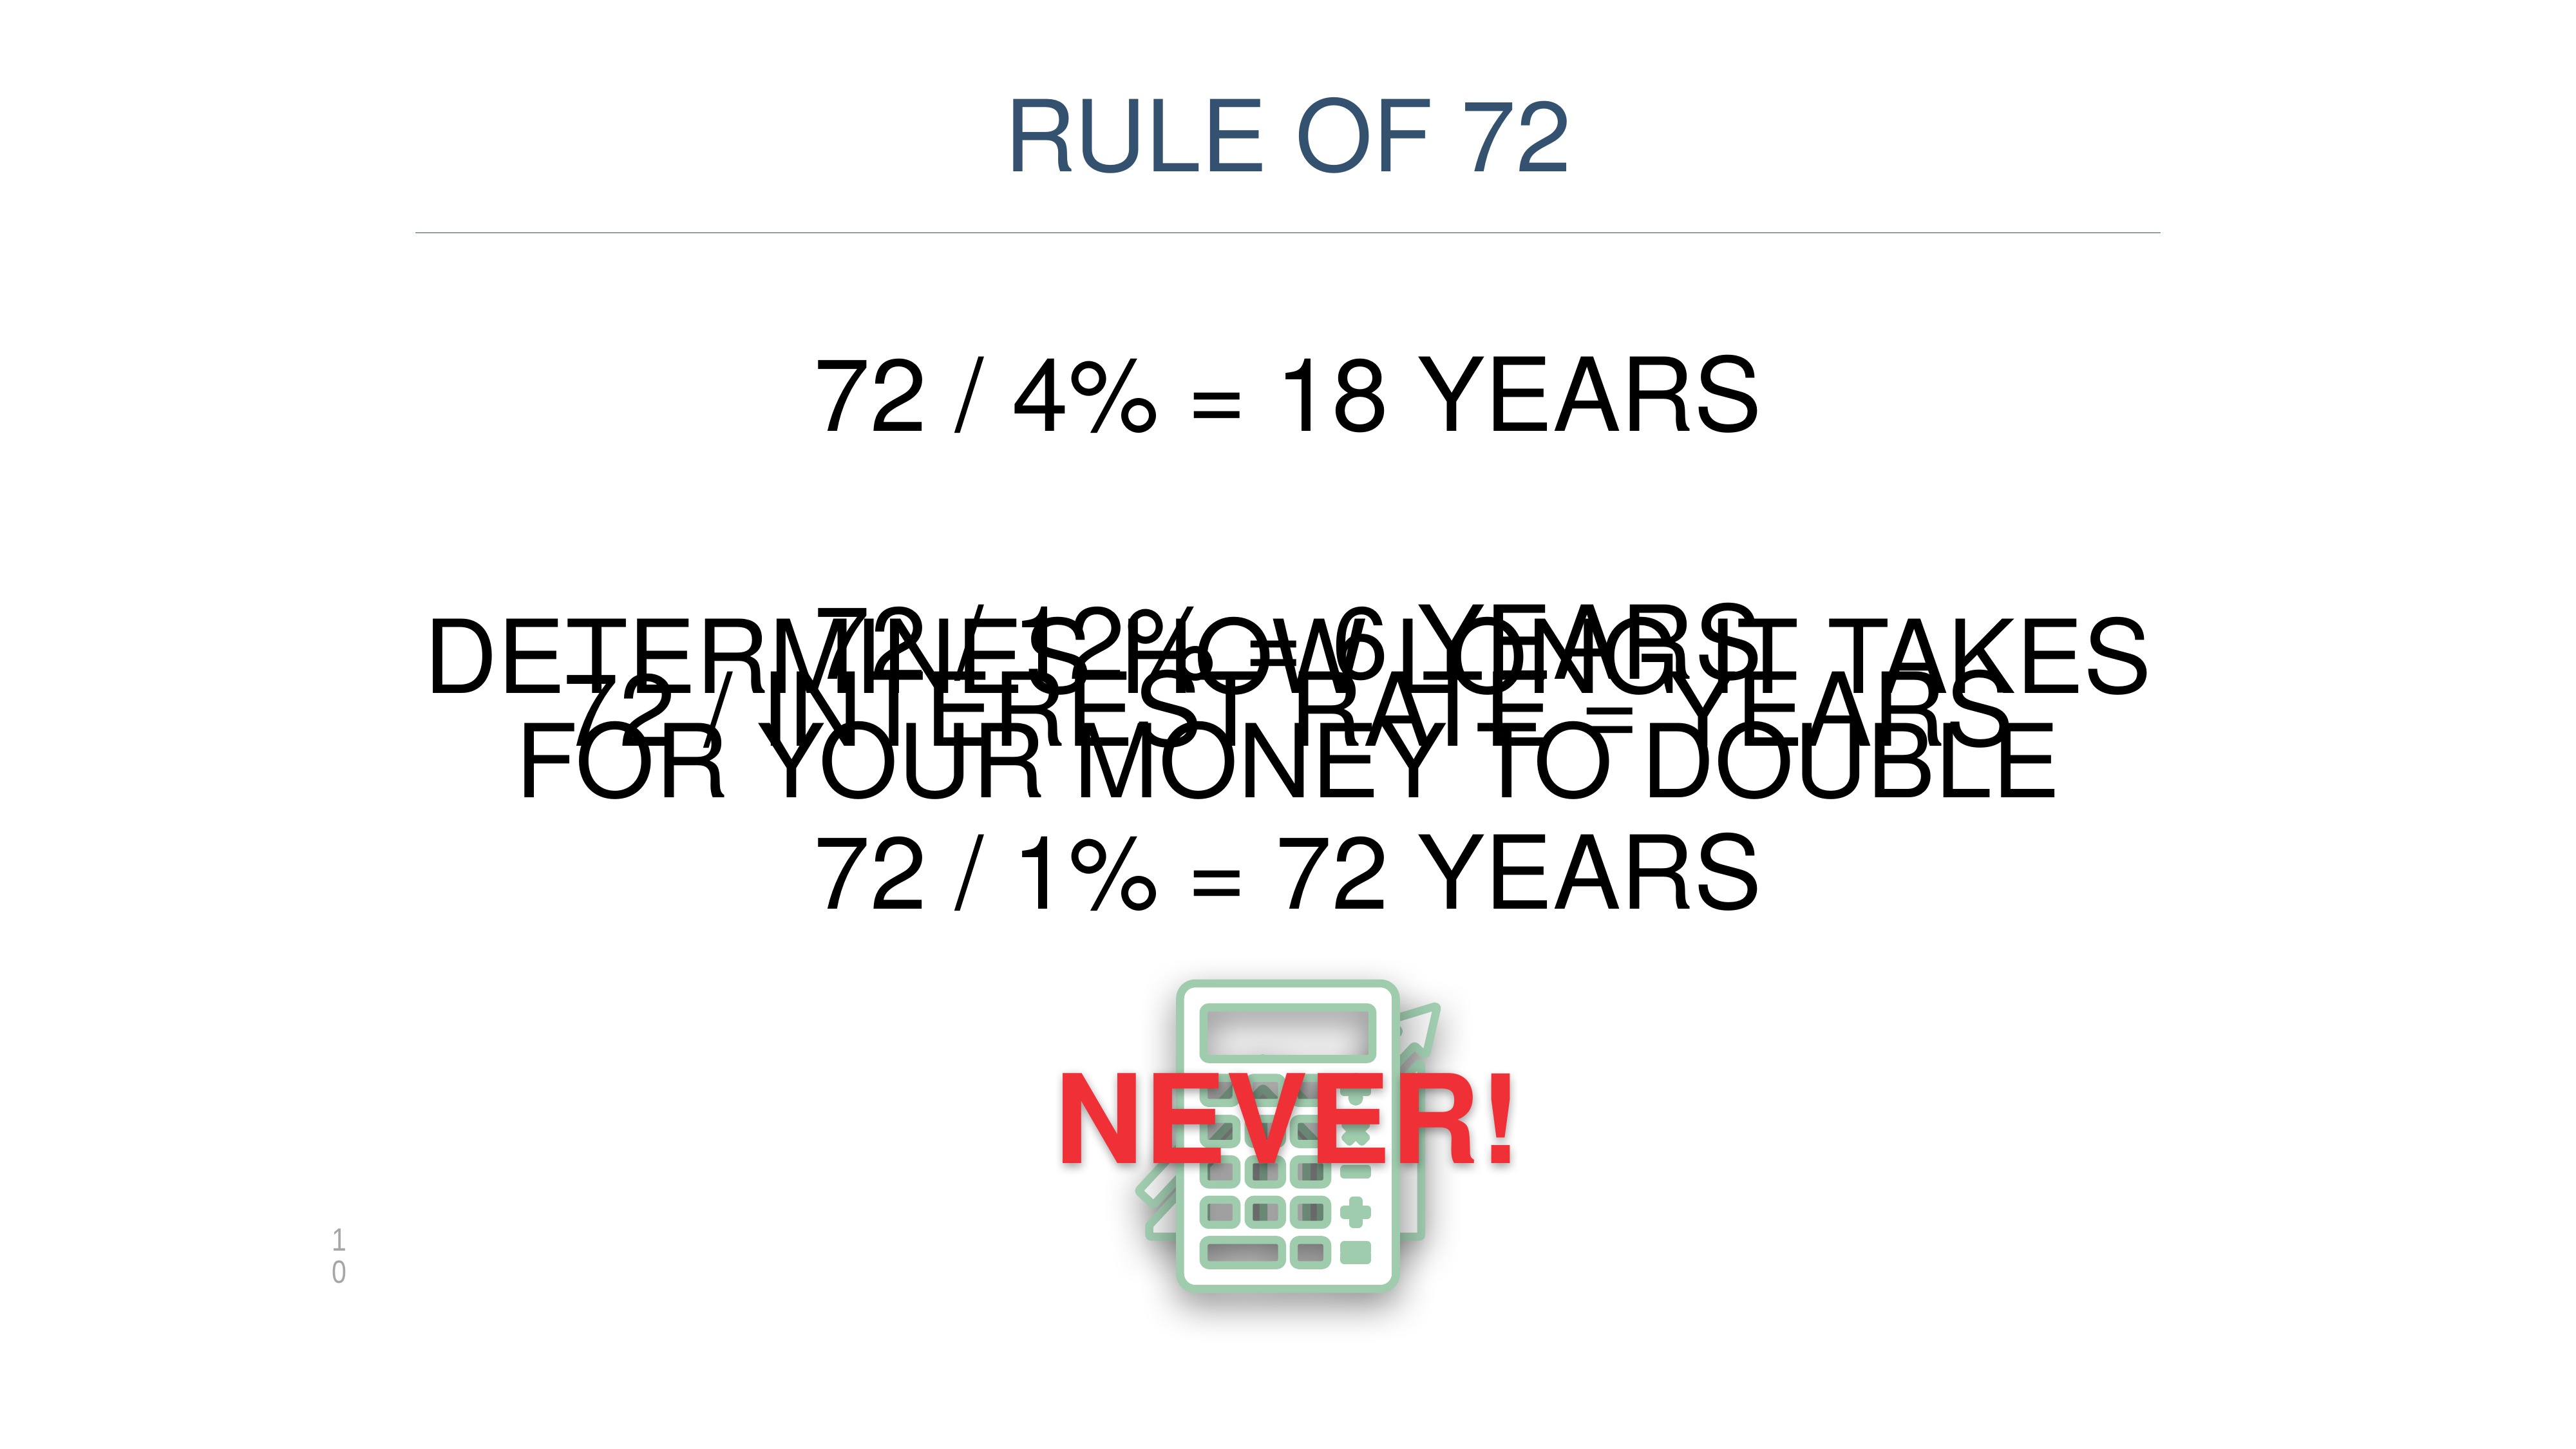

RULE OF 72

72 / 4% = 18 YEARS
72 / 12% = 6 YEARS
DETERMINES HOW LONG IT TAKES FOR YOUR MONEY TO DOUBLE
72 / INTEREST RATE = YEARS
72 / 1% = 72 YEARS

NEVER!
10